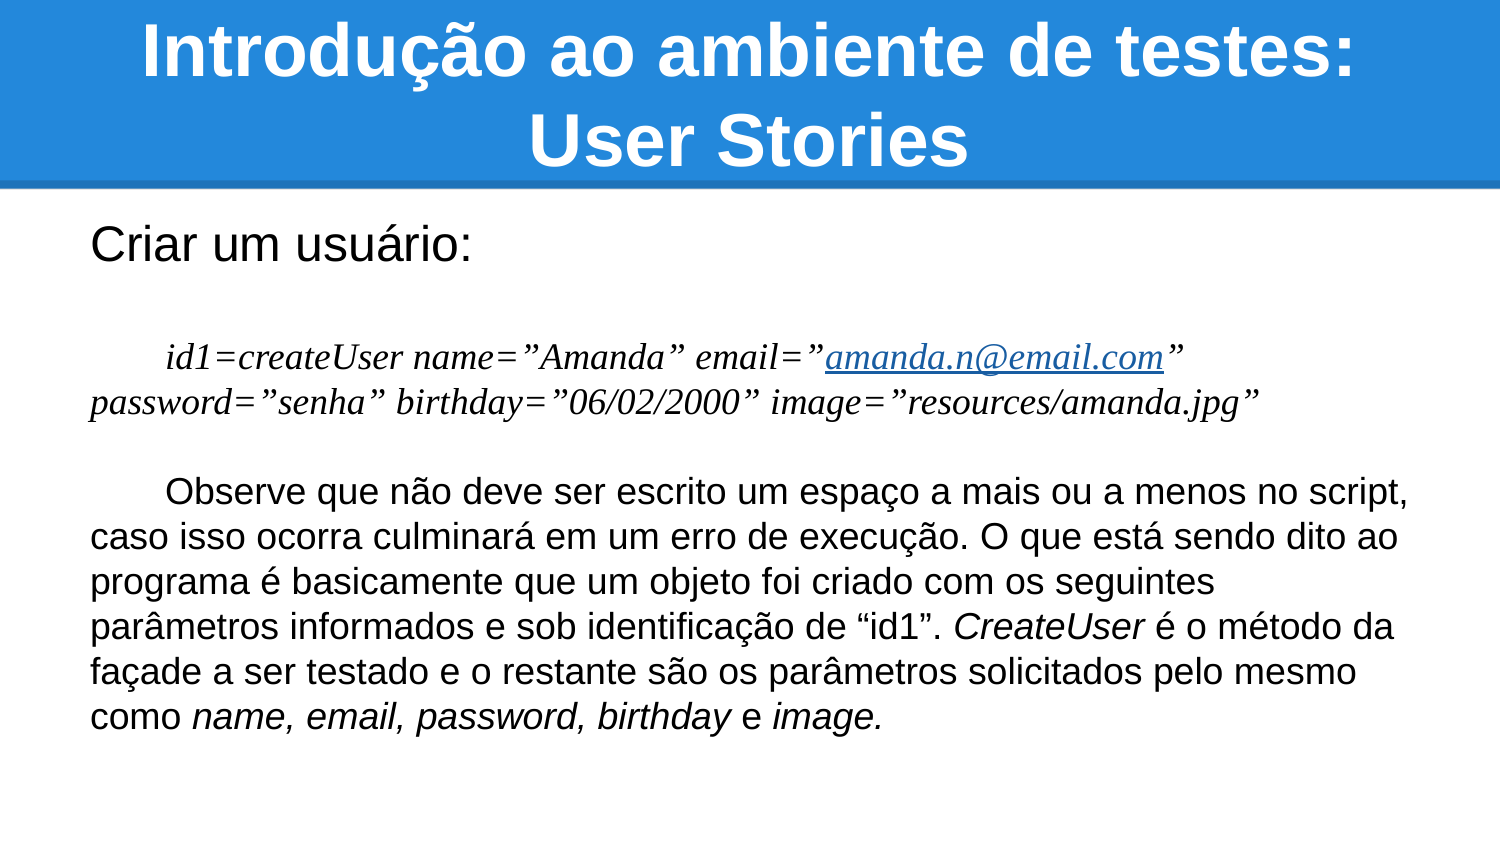

# Introdução ao ambiente de testes: User Stories
Criar um usuário:

id1=createUser name=”Amanda” email=”amanda.n@email.com” password=”senha” birthday=”06/02/2000” image=”resources/amanda.jpg”

Observe que não deve ser escrito um espaço a mais ou a menos no script, caso isso ocorra culminará em um erro de execução. O que está sendo dito ao programa é basicamente que um objeto foi criado com os seguintes parâmetros informados e sob identificação de “id1”. CreateUser é o método da façade a ser testado e o restante são os parâmetros solicitados pelo mesmo como name, email, password, birthday e image.